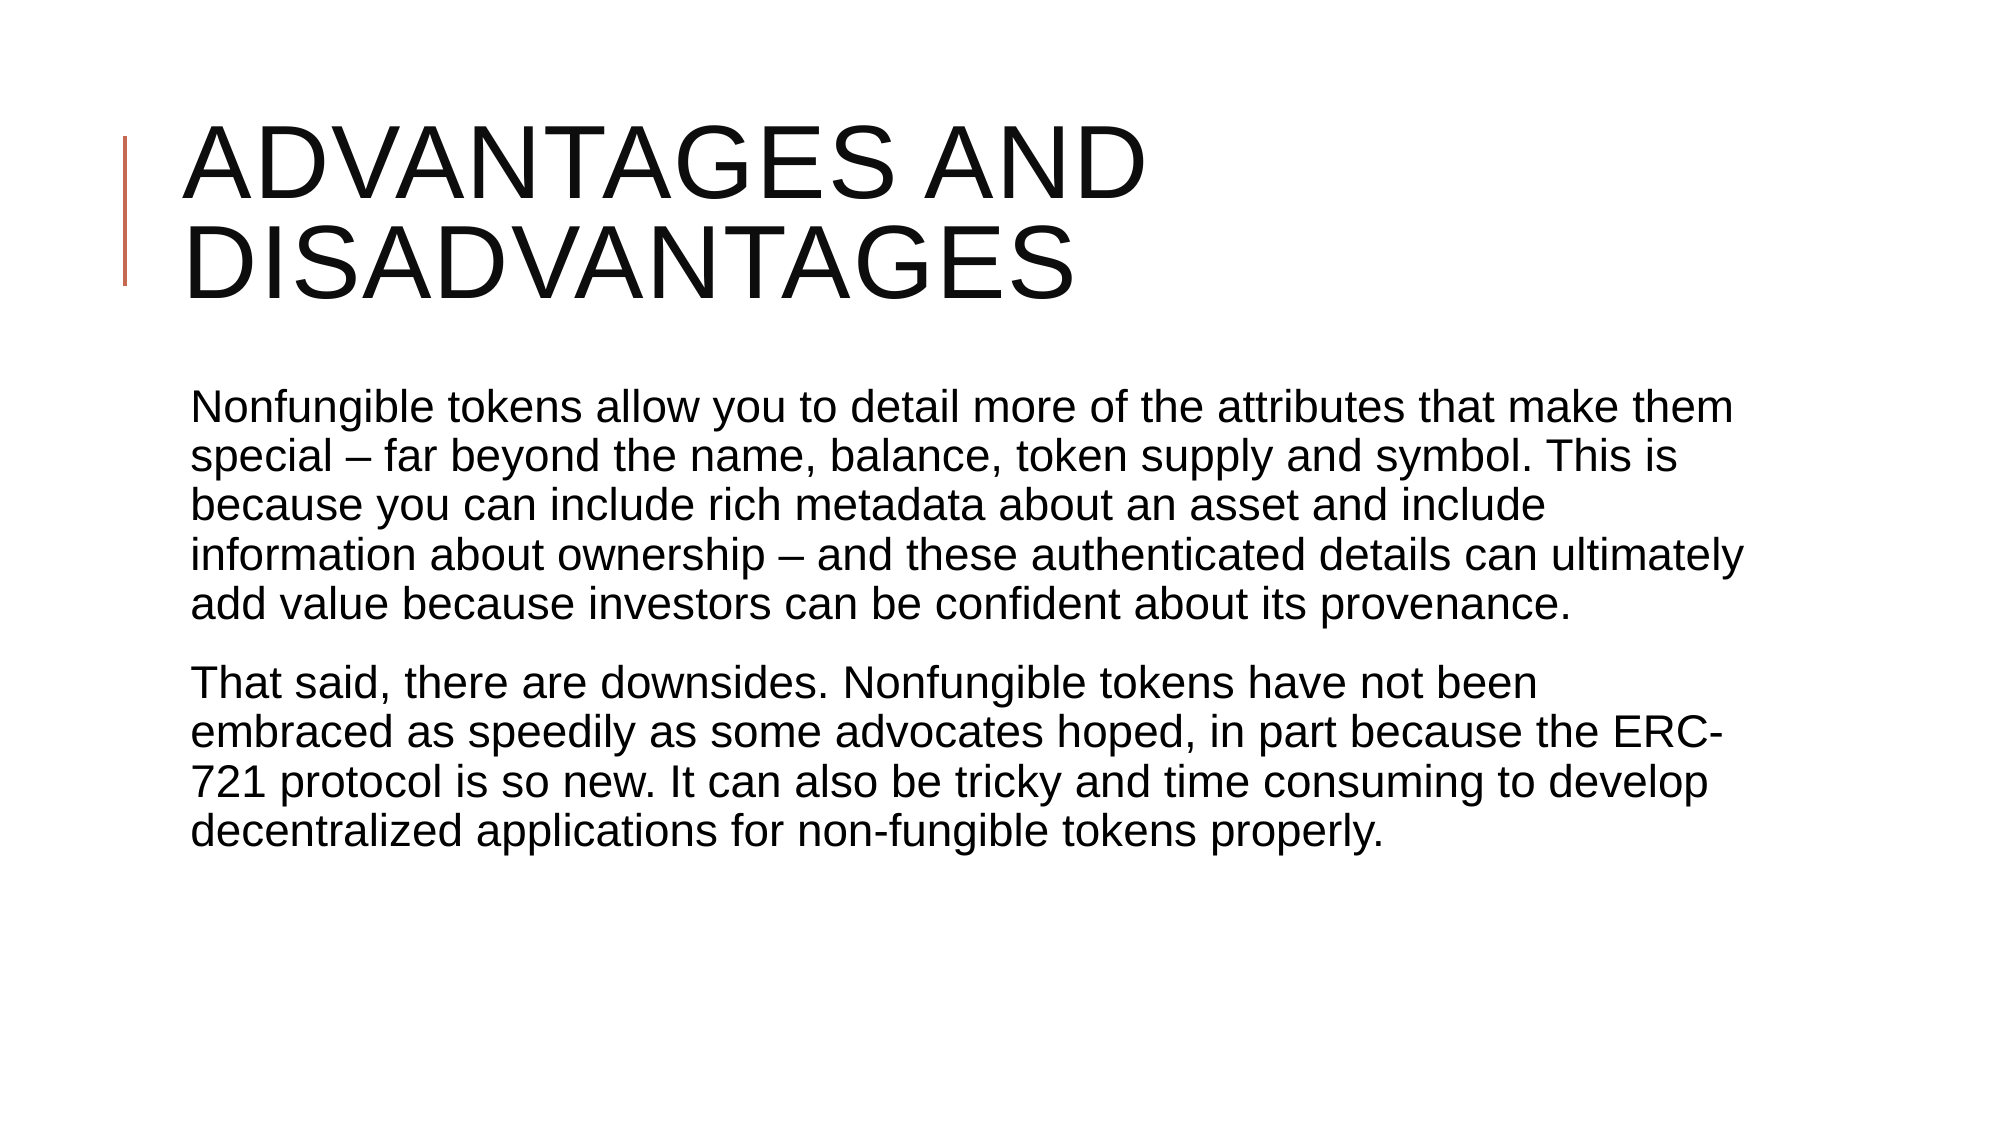

# advantages and disadvantages
Nonfungible tokens allow you to detail more of the attributes that make them special – far beyond the name, balance, token supply and symbol. This is because you can include rich metadata about an asset and include information about ownership – and these authenticated details can ultimately add value because investors can be confident about its provenance.
That said, there are downsides. Nonfungible tokens have not been embraced as speedily as some advocates hoped, in part because the ERC-721 protocol is so new. It can also be tricky and time consuming to develop decentralized applications for non-fungible tokens properly.